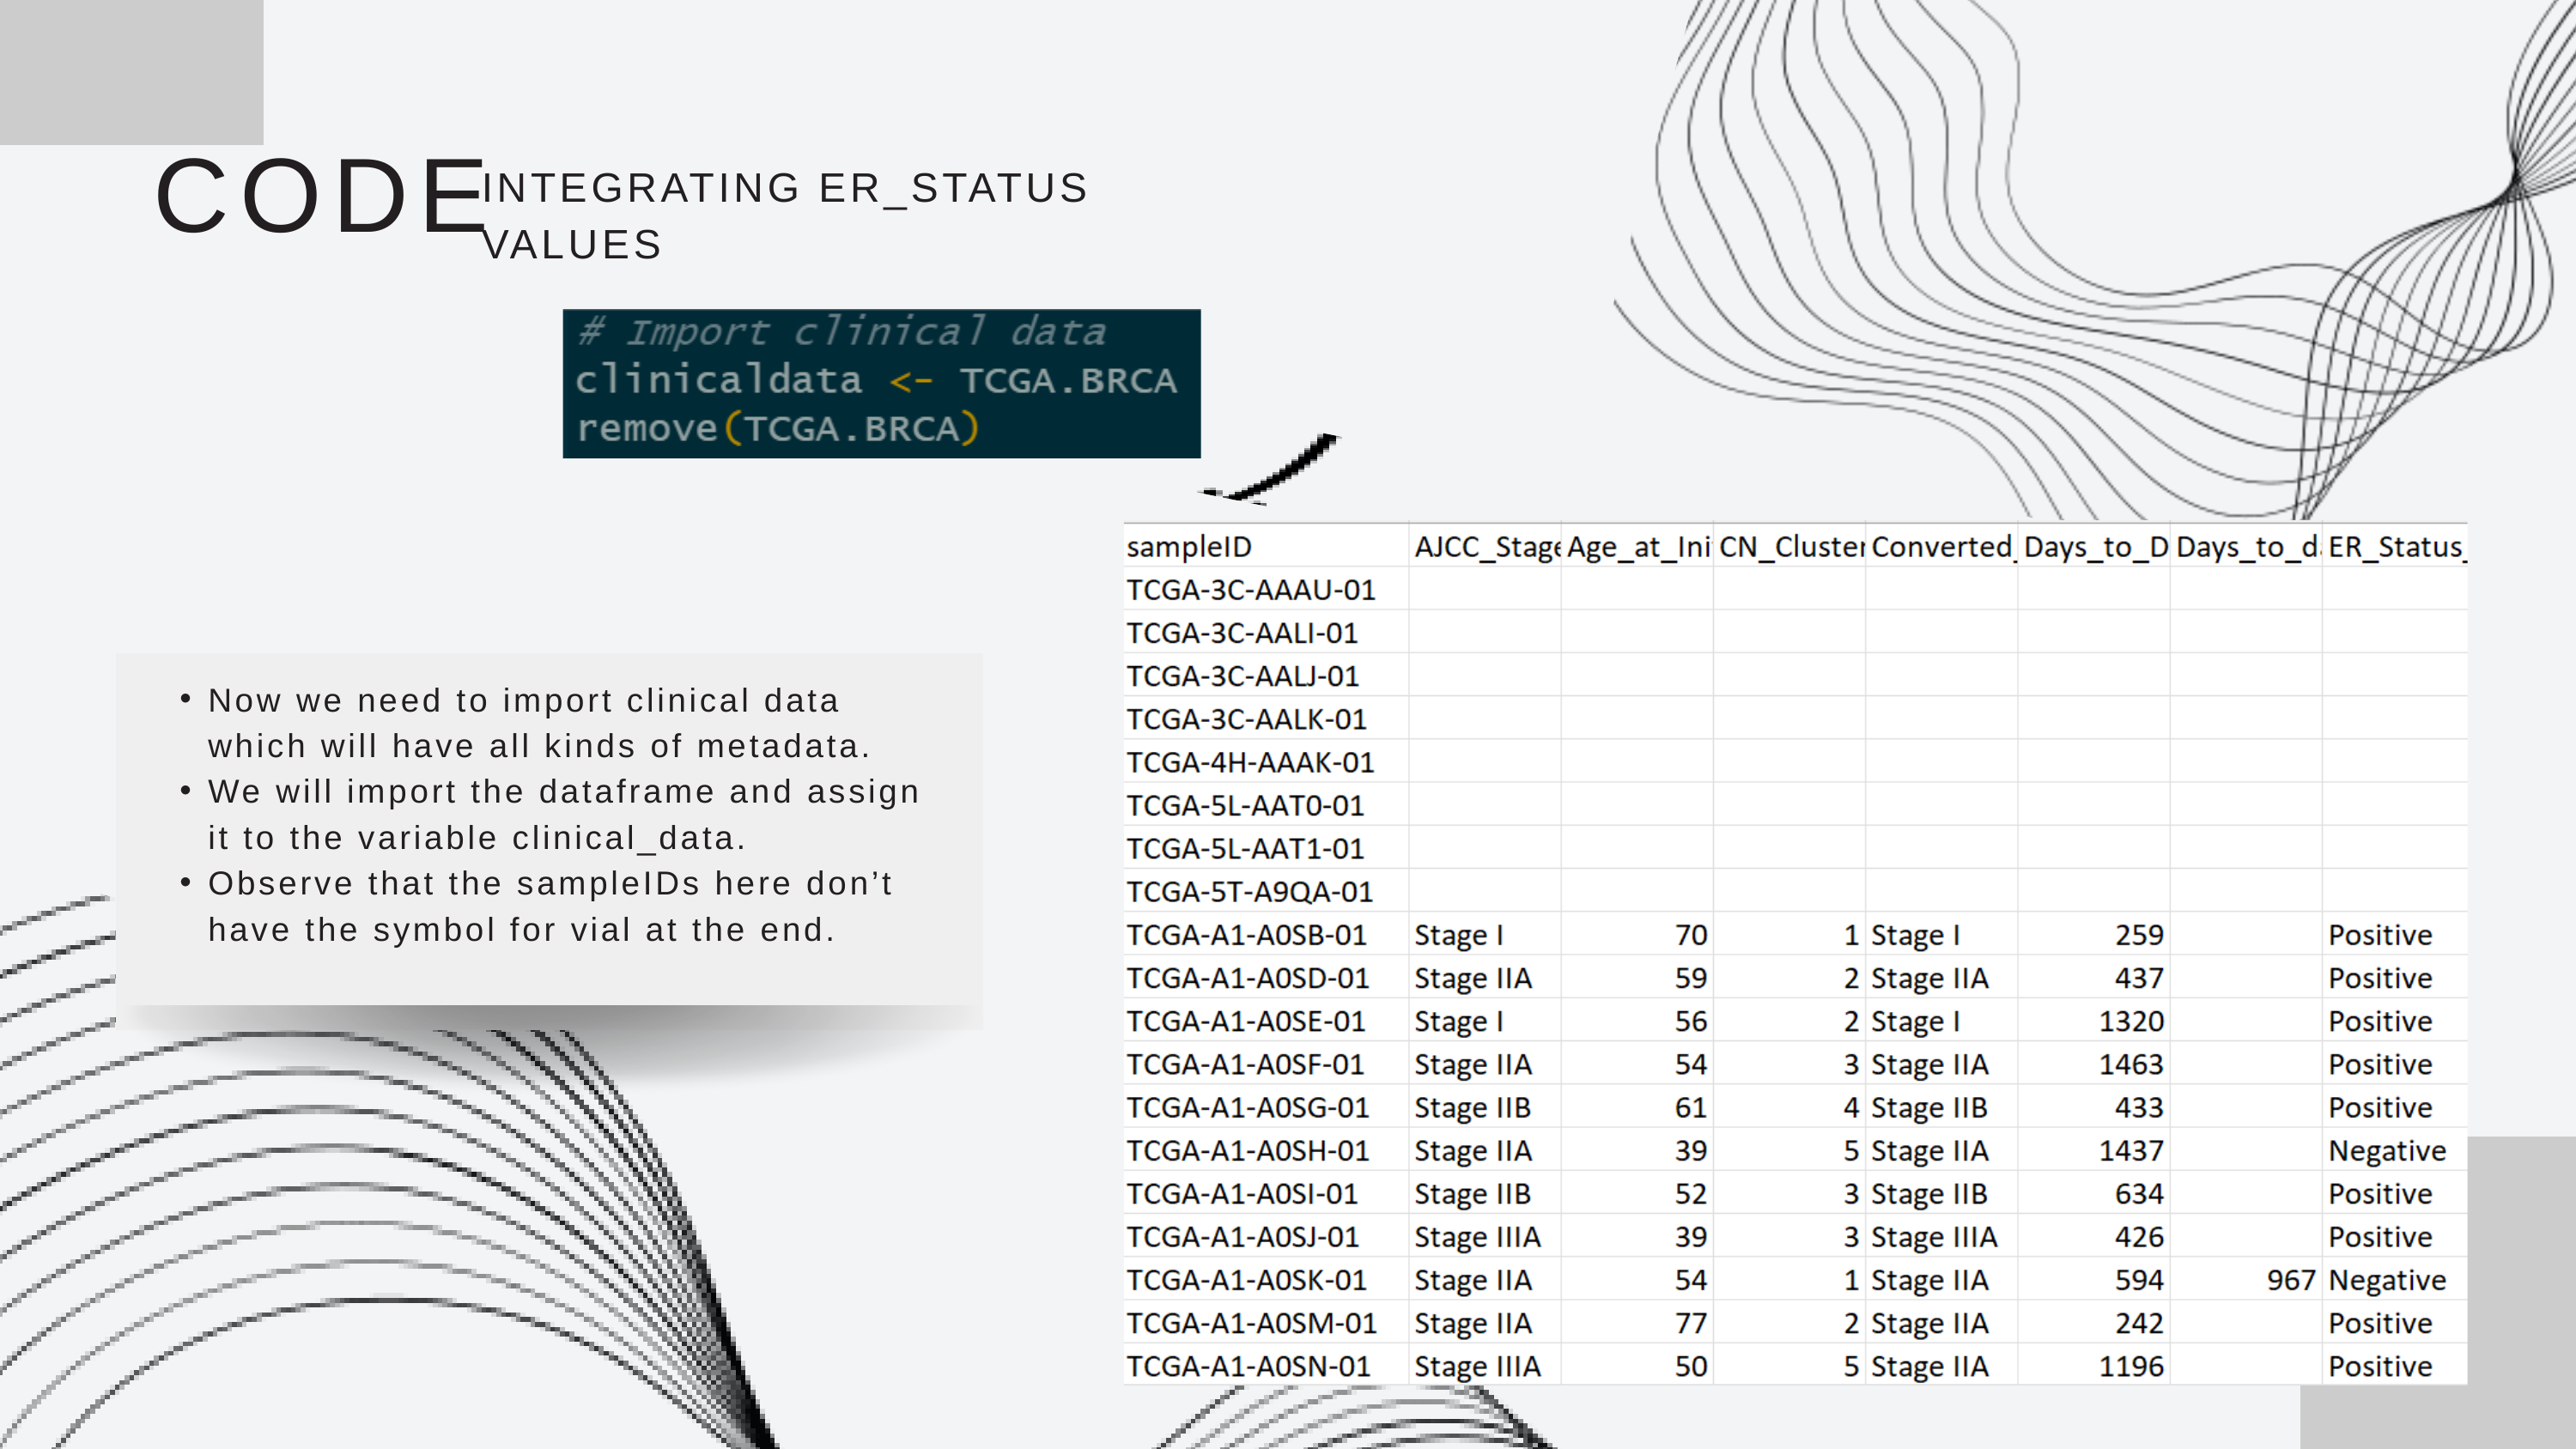

CODE
INTEGRATING ER_STATUS VALUES

Now we need to import clinical data which will have all kinds of metadata.
We will import the dataframe and assign it to the variable clinical_data.
Observe that the sampleIDs here don’t have the symbol for vial at the end.